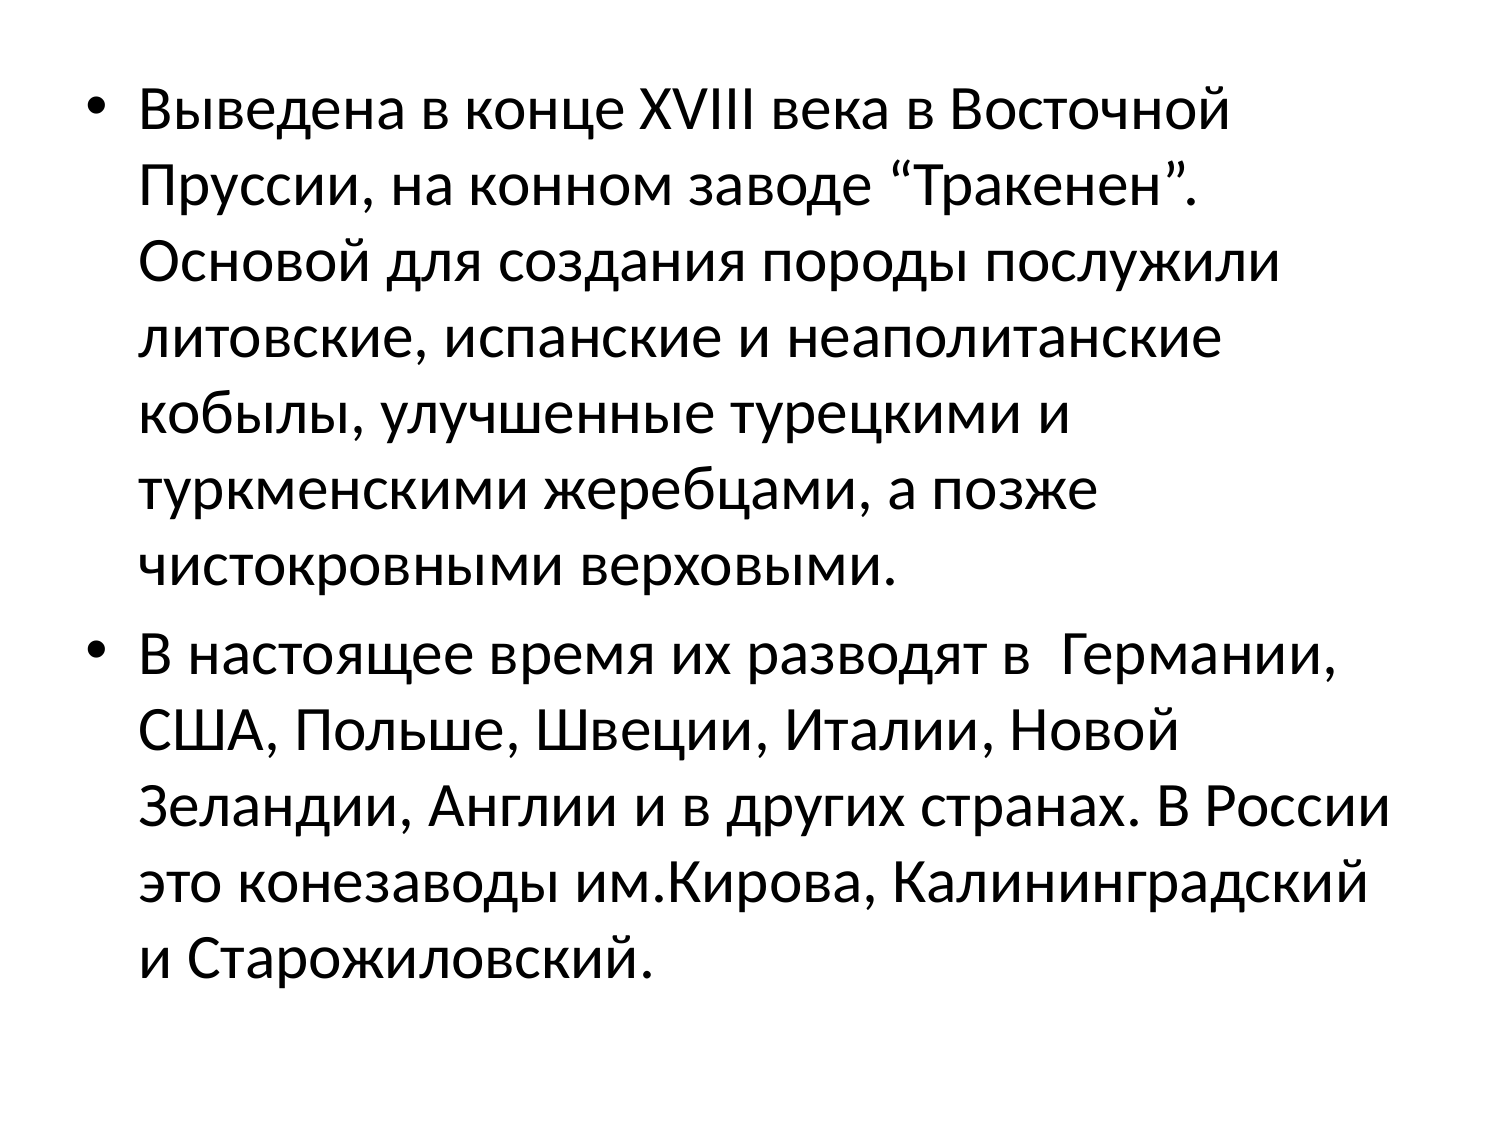

Выведена в конце XVIII века в Восточной Пруссии, на конном заводе “Тракенен”. Основой для создания породы послужили литовские, испанские и неаполитанские кобылы, улучшенные турецкими и туркменскими жеребцами, а позже чистокровными верховыми.
В настоящее время их разводят в  Германии, США, Польше, Швеции, Италии, Новой Зеландии, Англии и в других странах. В России это конезаводы им.Кирова, Калининградский и Старожиловский.